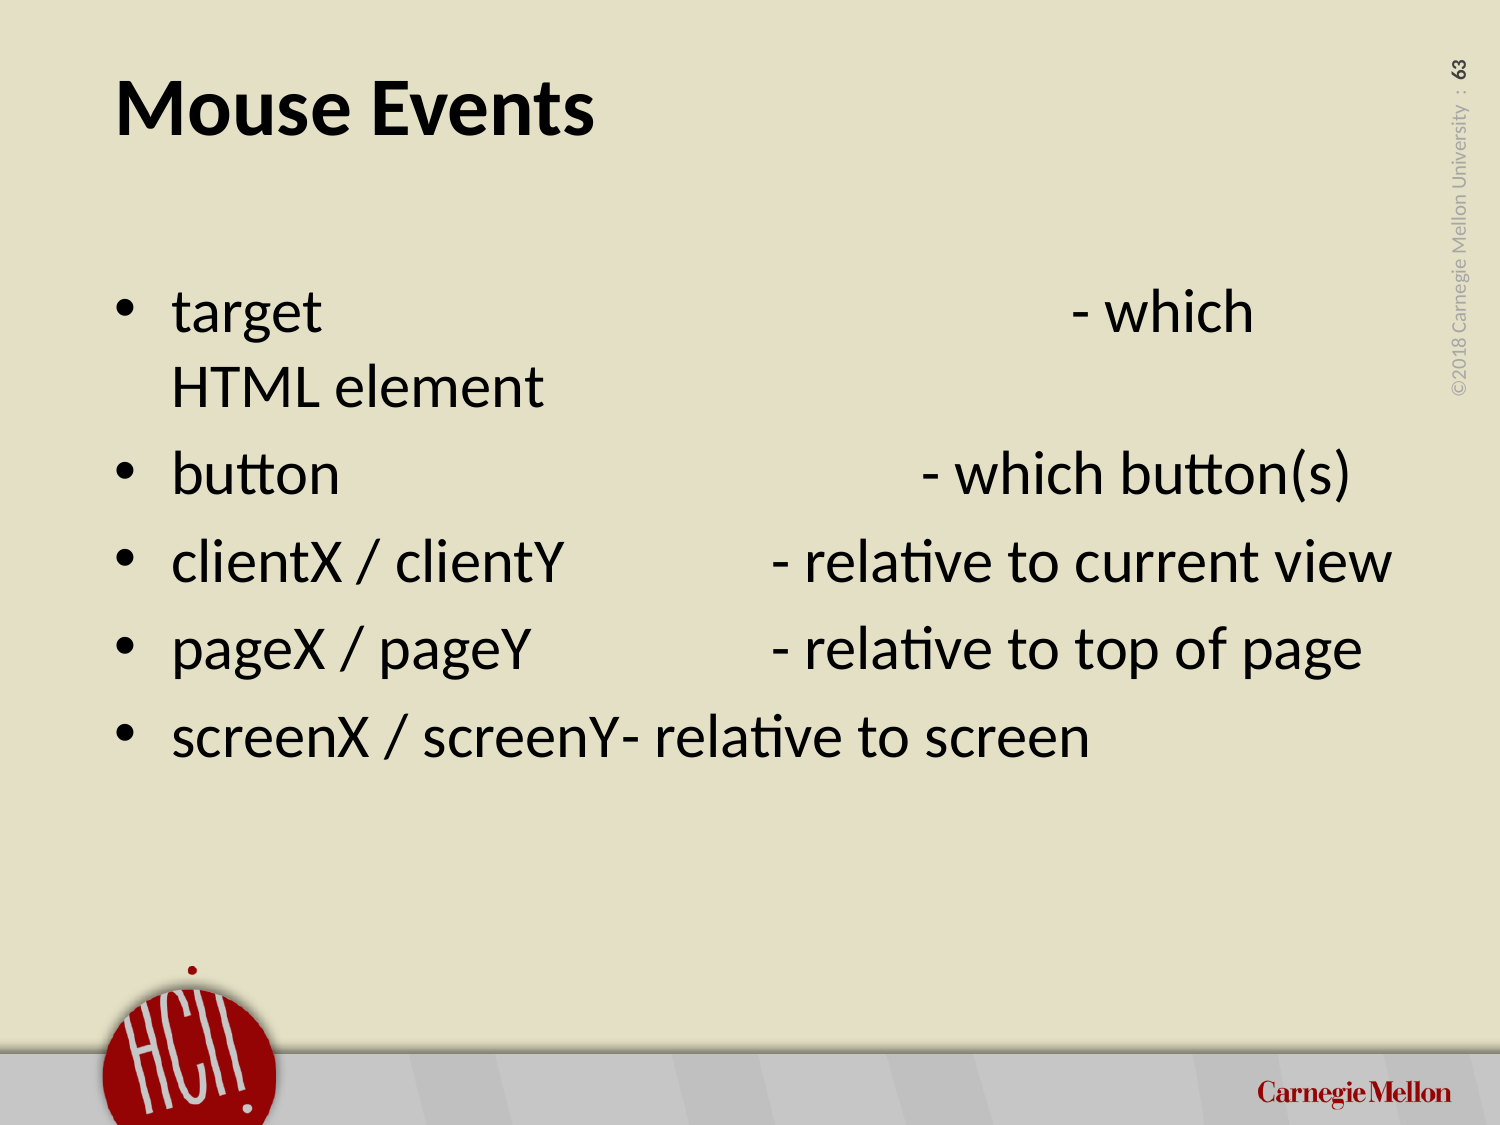

# Mouse Events
target					- which HTML element
button				- which button(s)
clientX / clientY		- relative to current view
pageX / pageY		- relative to top of page
screenX / screenY	- relative to screen